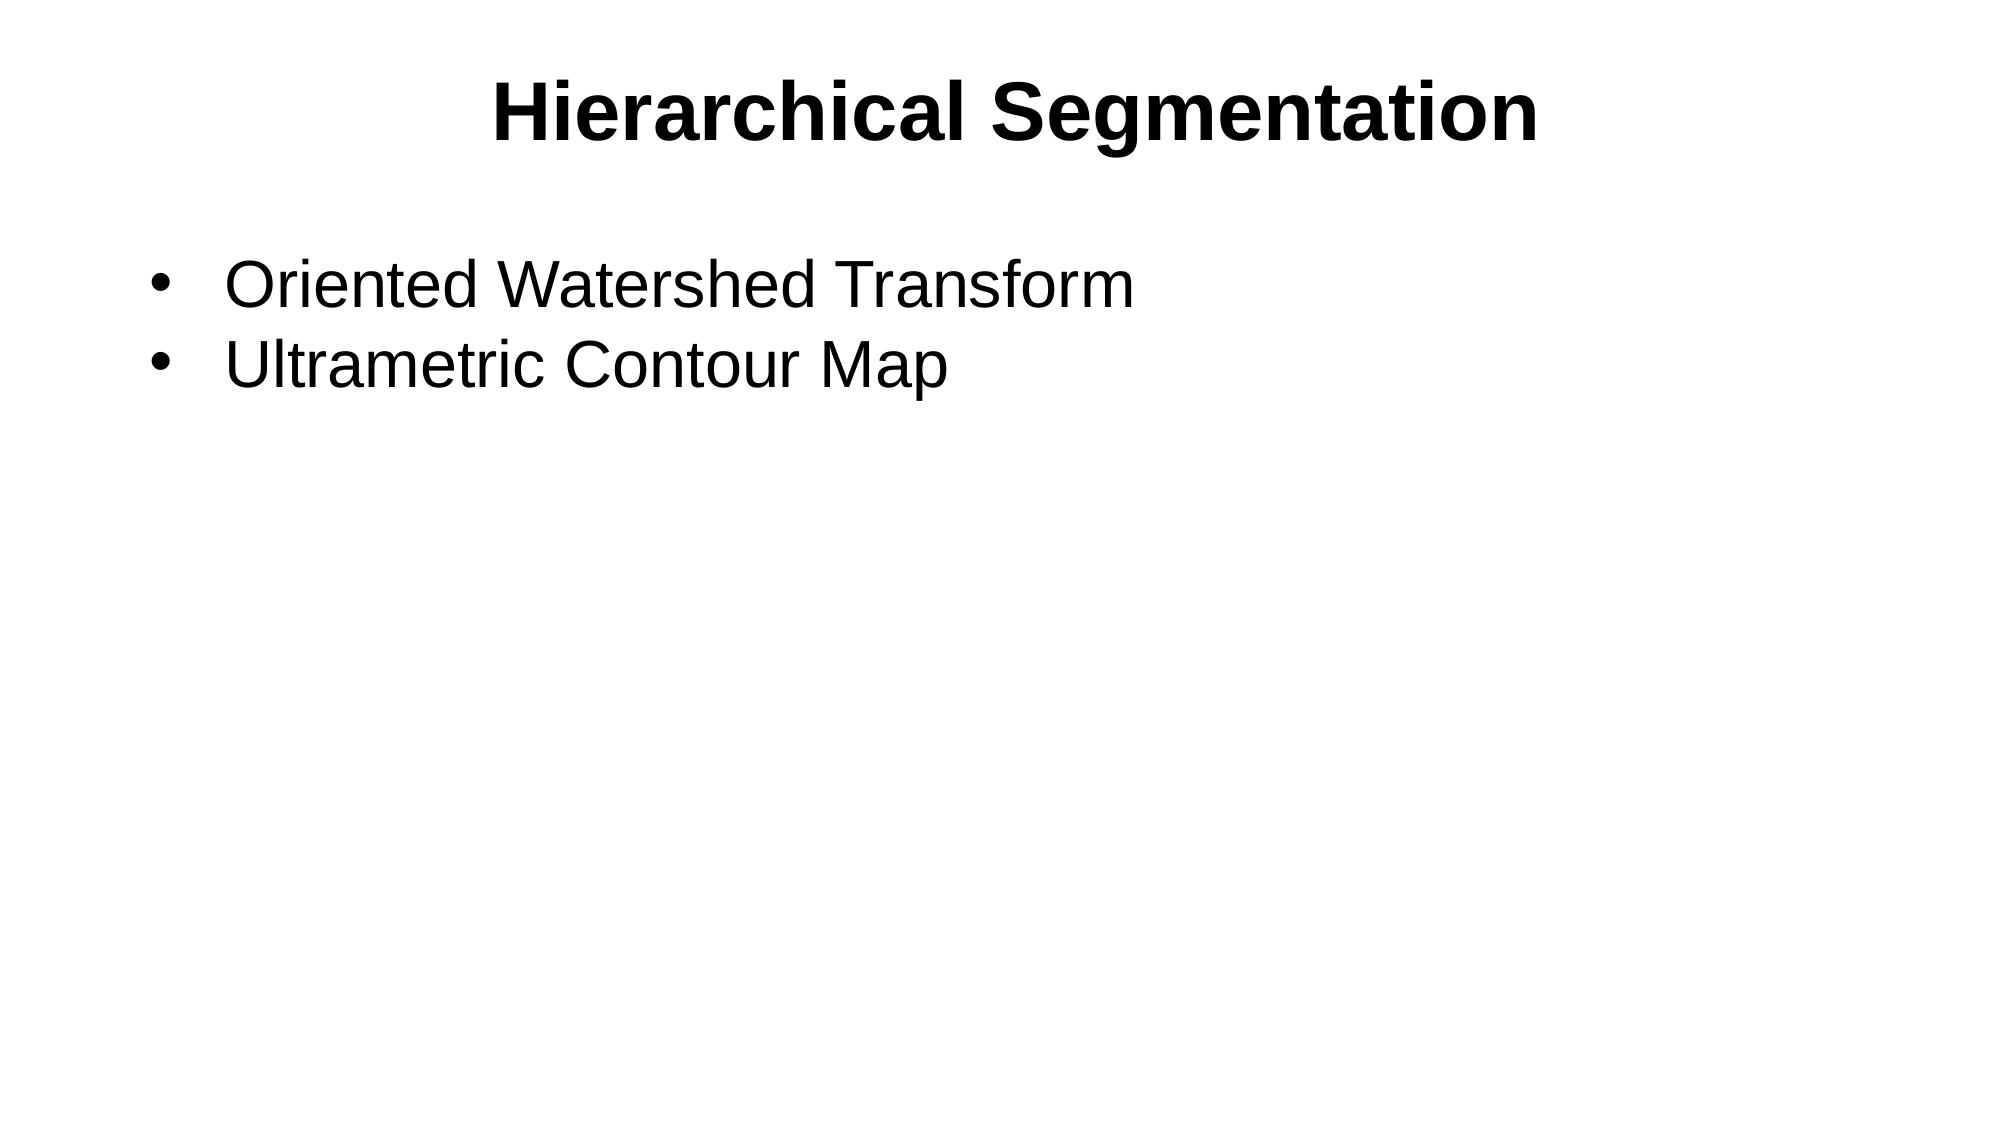

Hierarchical Segmentation

Oriented Watershed Transform
Ultrametric Contour Map